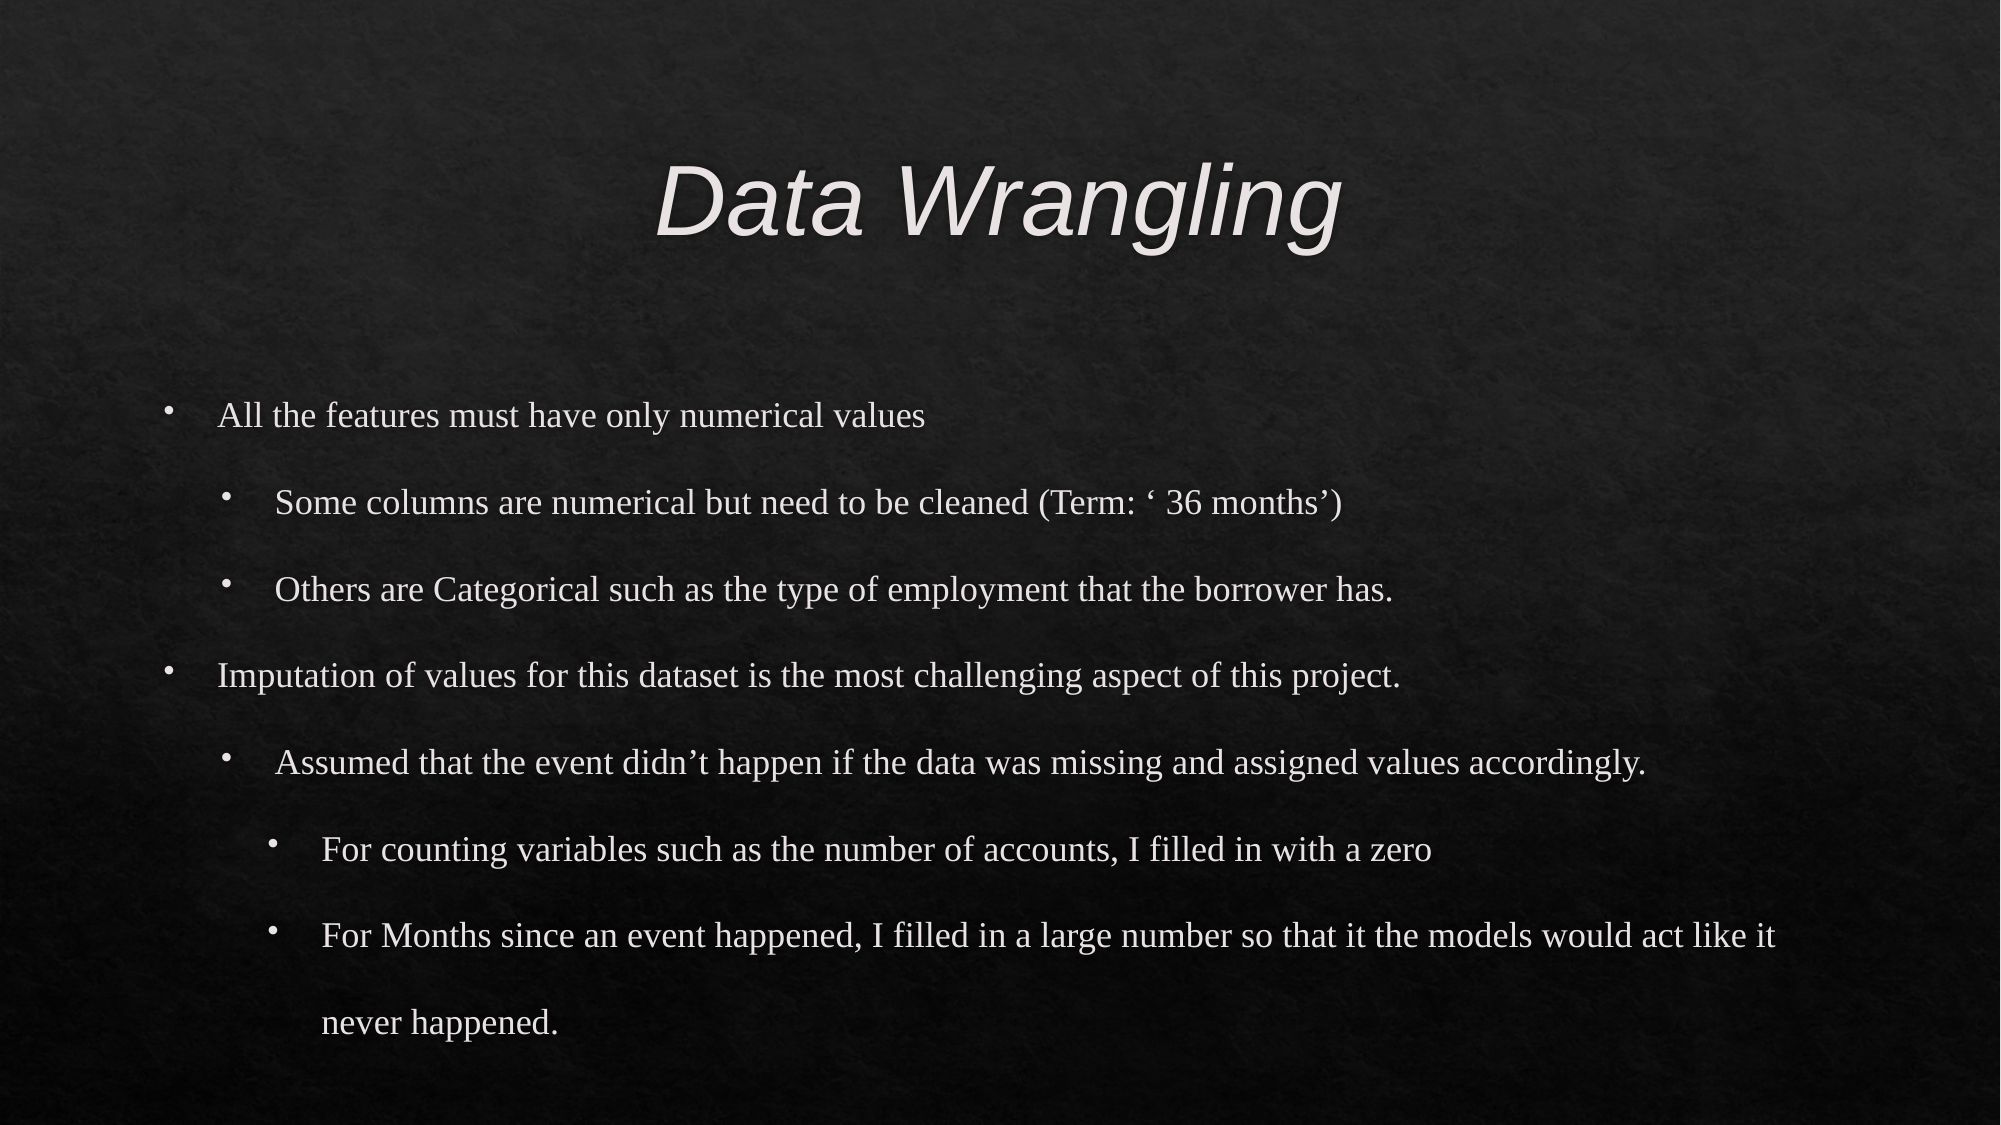

# Data Wrangling
All the features must have only numerical values
Some columns are numerical but need to be cleaned (Term: ‘ 36 months’)
Others are Categorical such as the type of employment that the borrower has.
Imputation of values for this dataset is the most challenging aspect of this project.
Assumed that the event didn’t happen if the data was missing and assigned values accordingly.
For counting variables such as the number of accounts, I filled in with a zero
For Months since an event happened, I filled in a large number so that it the models would act like it never happened.